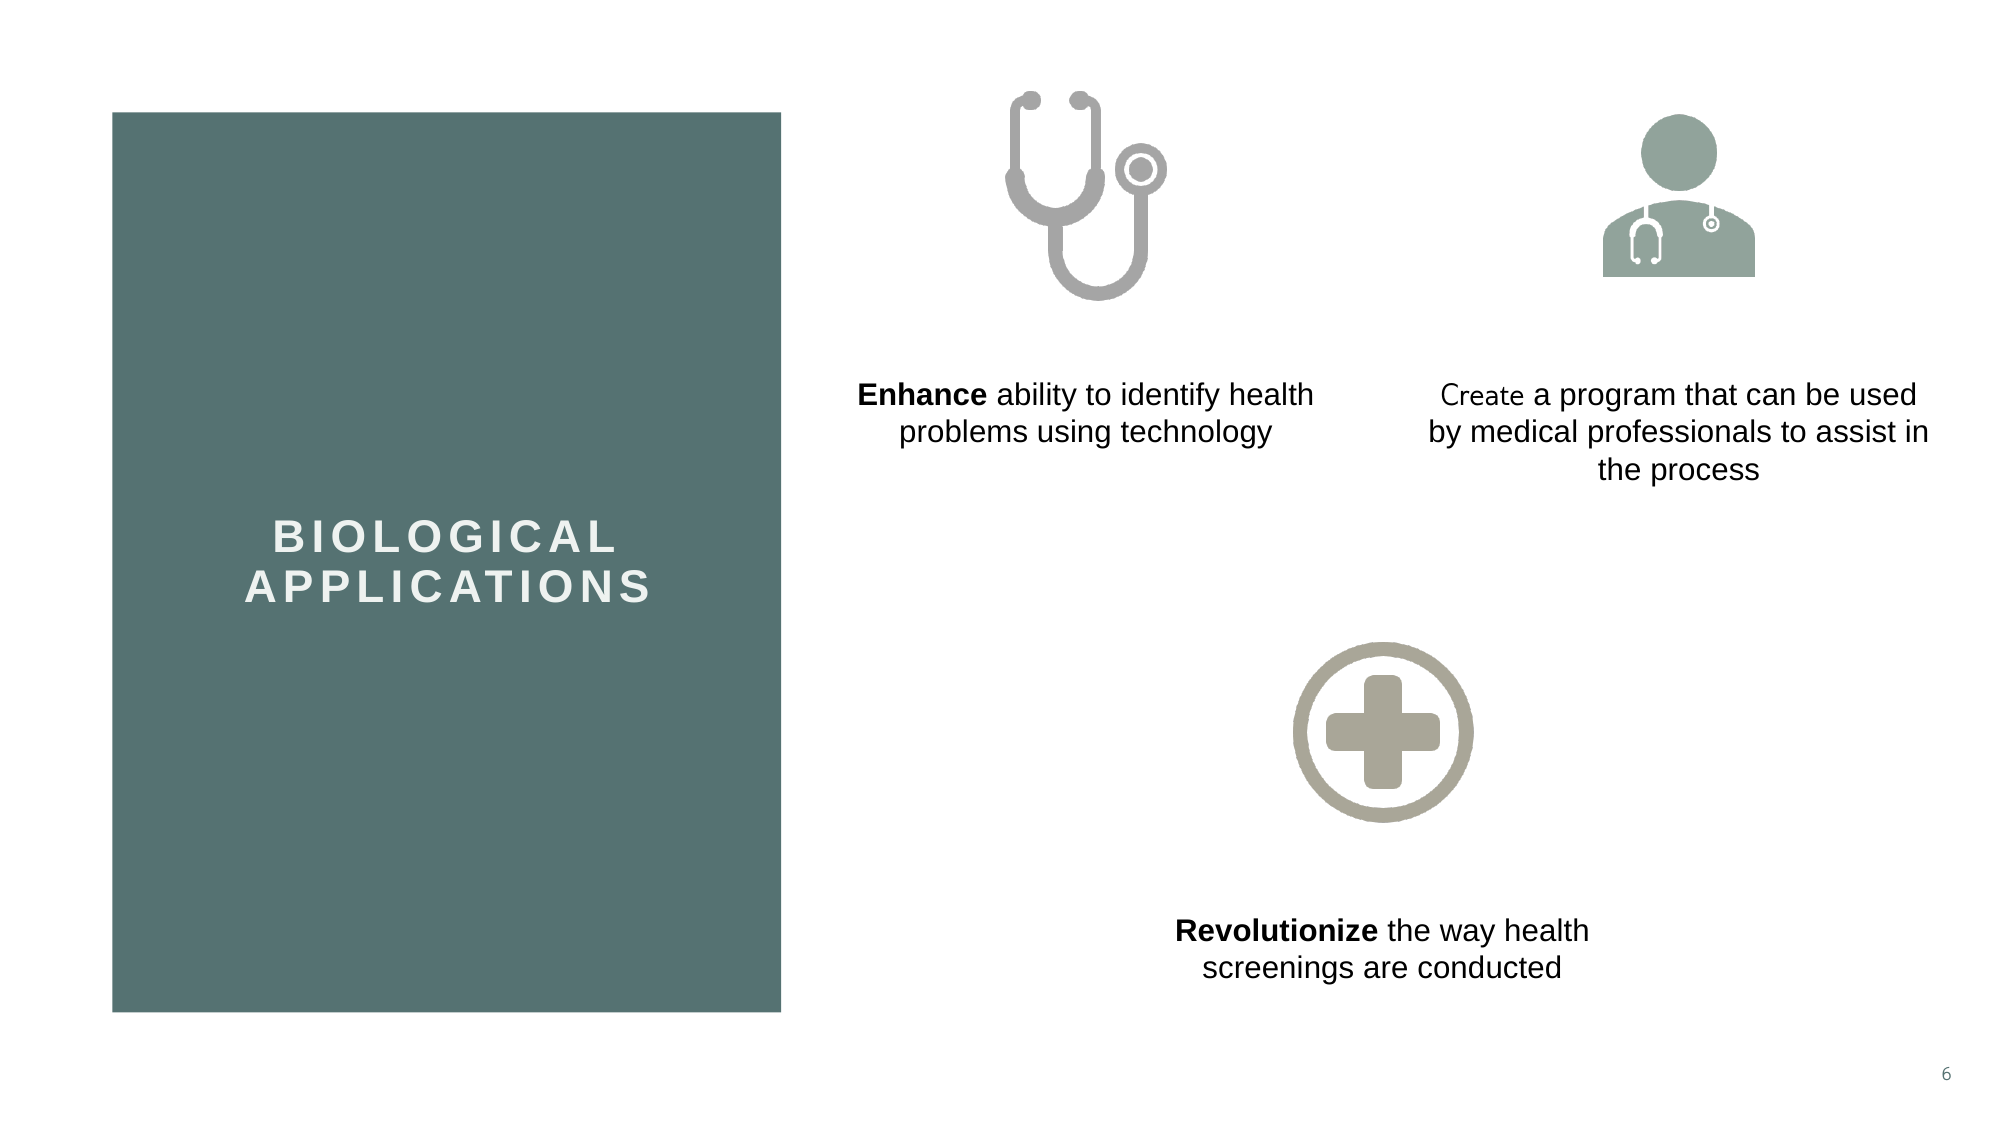

Enhance ability to identify health problems using technology
Create a program that can be used by medical professionals to assist in the process
Revolutionize the way health screenings are conducted

# Biological Applications
6